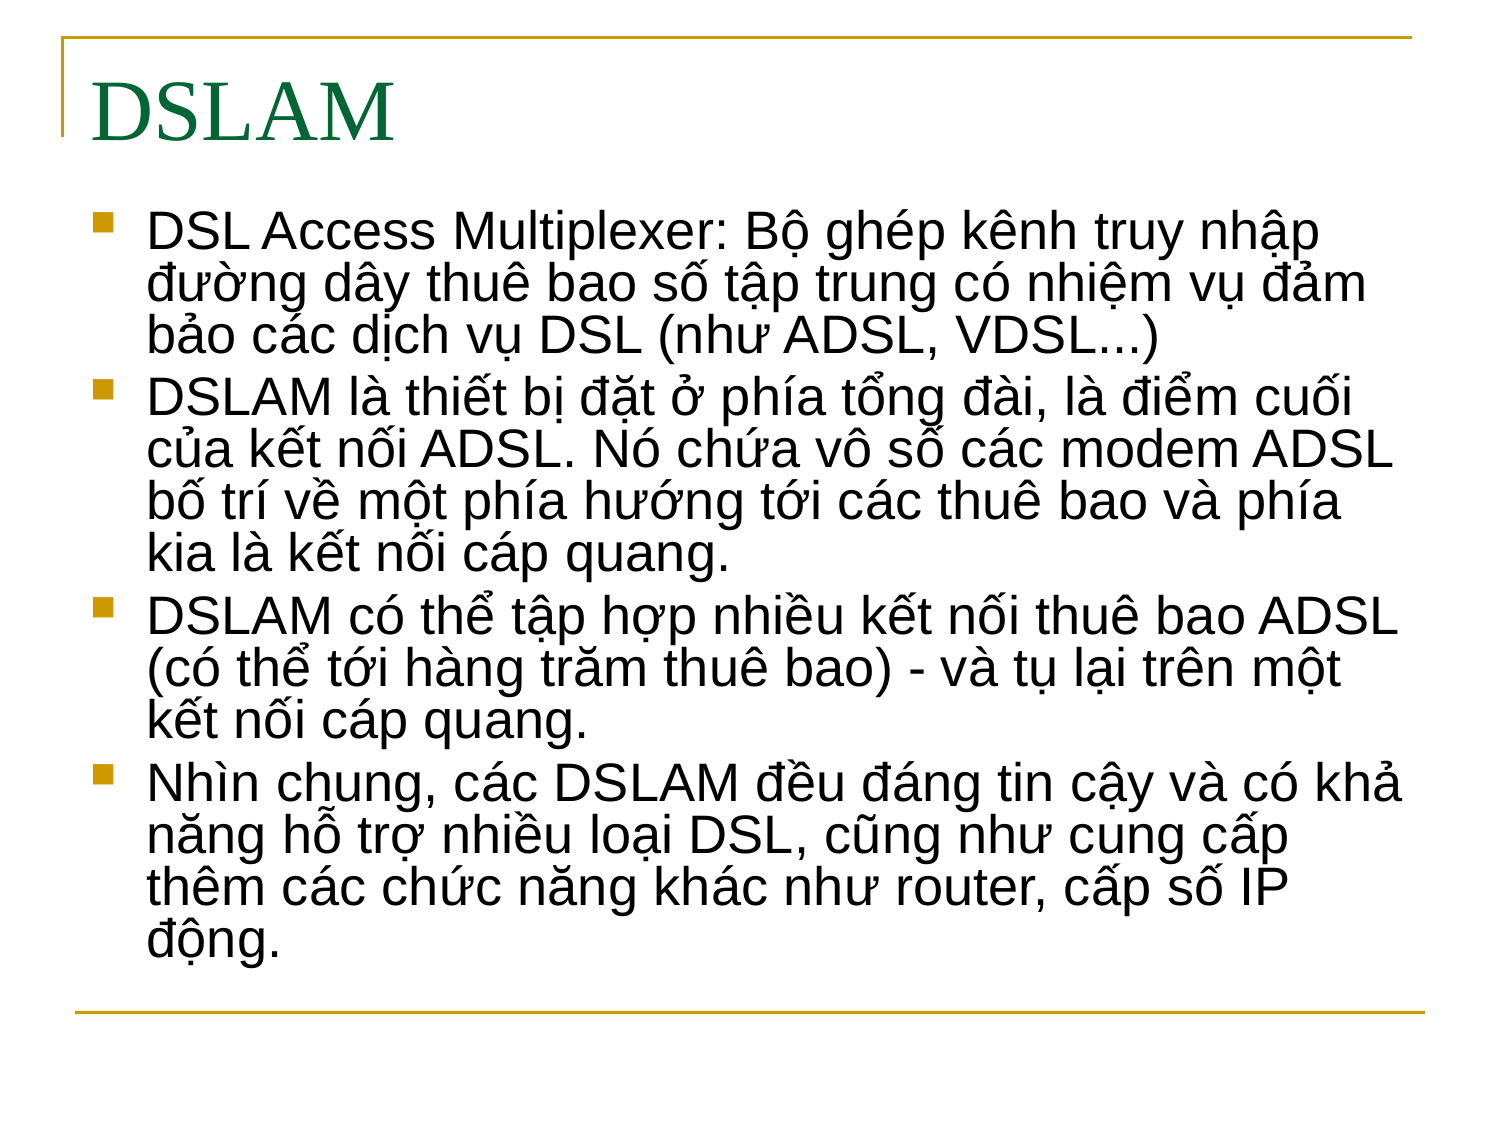

# DSLAM
DSL Access Multiplexer: Bộ ghép kênh truy nhập đường dây thuê bao số tập trung có nhiệm vụ đảm bảo các dịch vụ DSL (như ADSL, VDSL...)
DSLAM là thiết bị đặt ở phía tổng đài, là điểm cuối của kết nối ADSL. Nó chứa vô số các modem ADSL bố trí về một phía hướng tới các thuê bao và phía kia là kết nối cáp quang.
DSLAM có thể tập hợp nhiều kết nối thuê bao ADSL (có thể tới hàng trăm thuê bao) - và tụ lại trên một kết nối cáp quang.
Nhìn chung, các DSLAM đều đáng tin cậy và có khả năng hỗ trợ nhiều loại DSL, cũng như cung cấp thêm các chức năng khác như router, cấp số IP động.